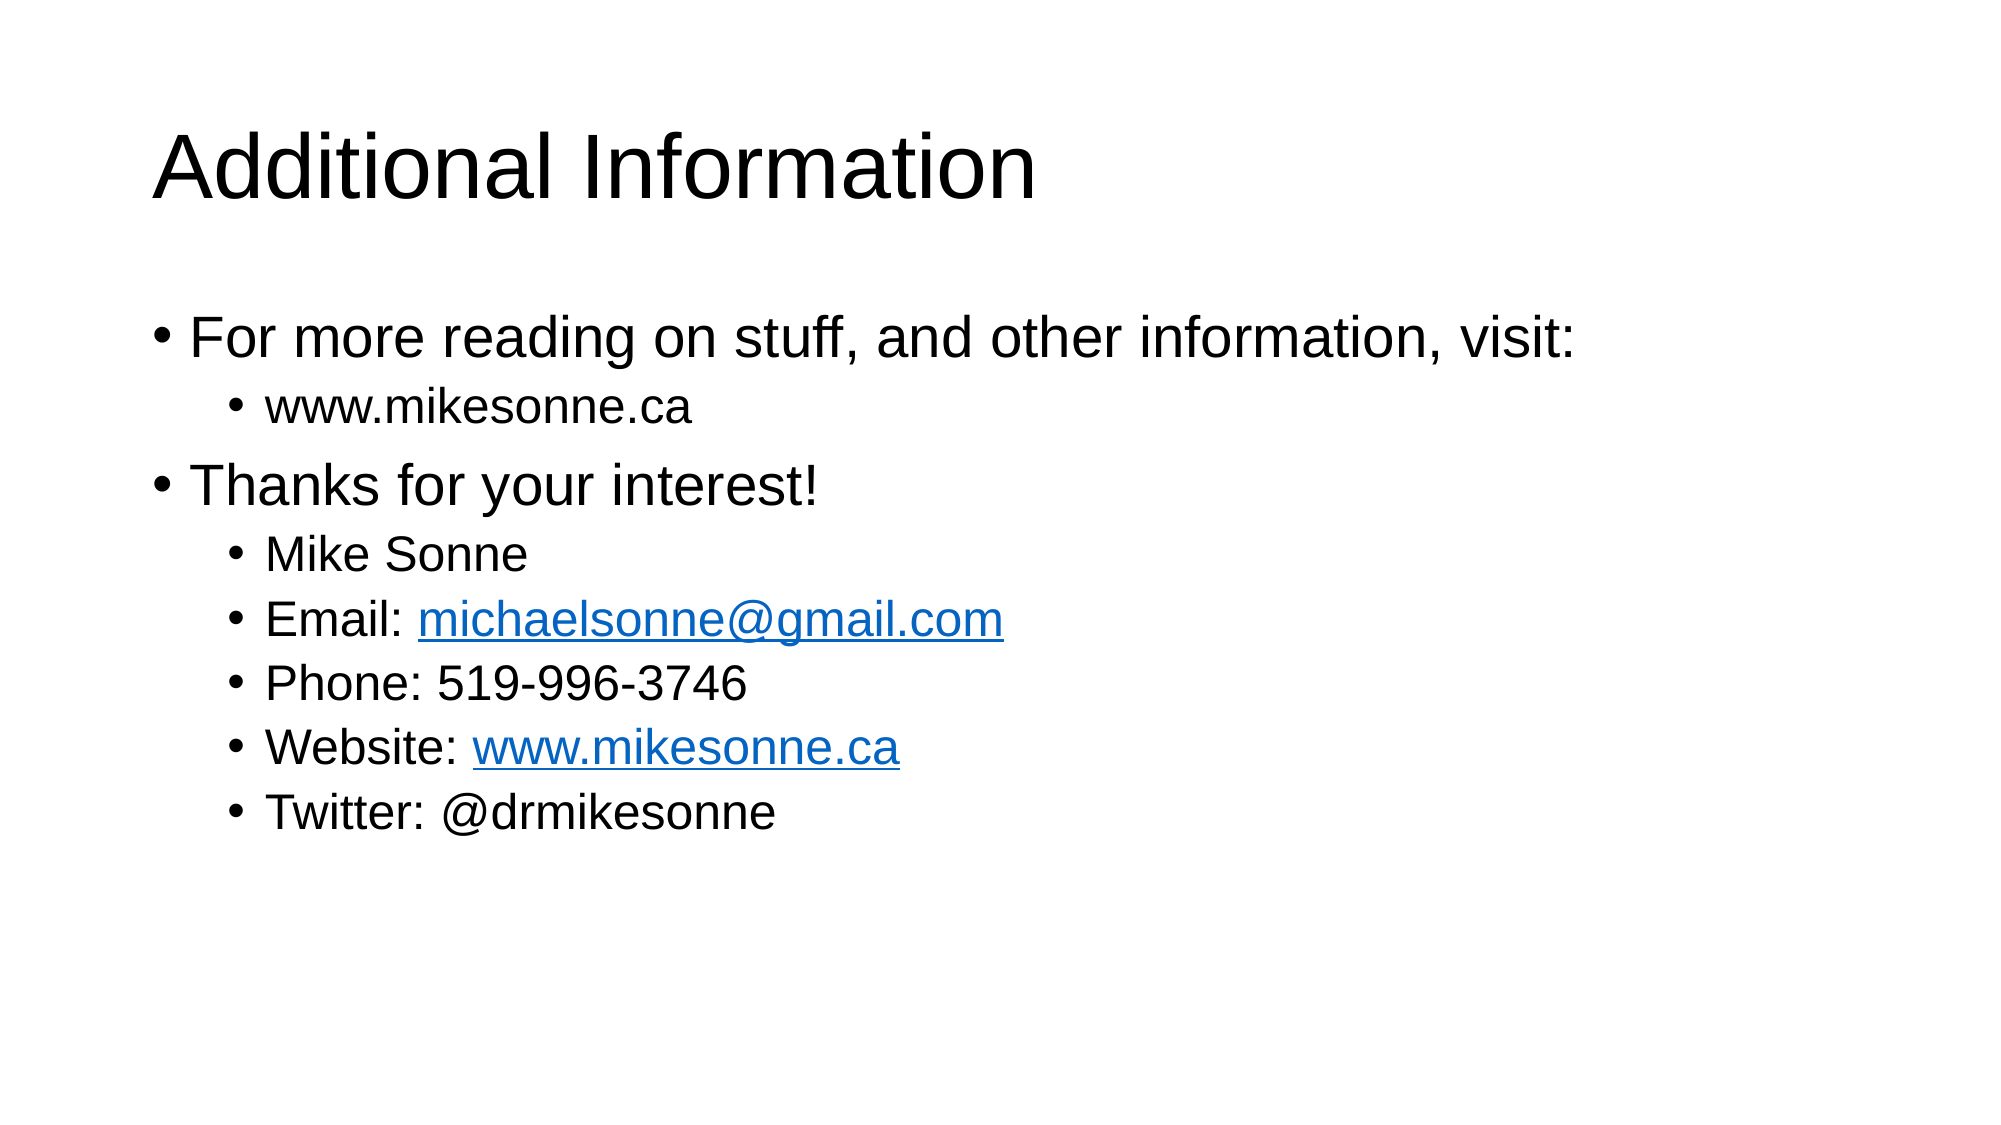

# Additional Information
For more reading on stuff, and other information, visit:
www.mikesonne.ca
Thanks for your interest!
Mike Sonne
Email: michaelsonne@gmail.com
Phone: 519-996-3746
Website: www.mikesonne.ca
Twitter: @drmikesonne